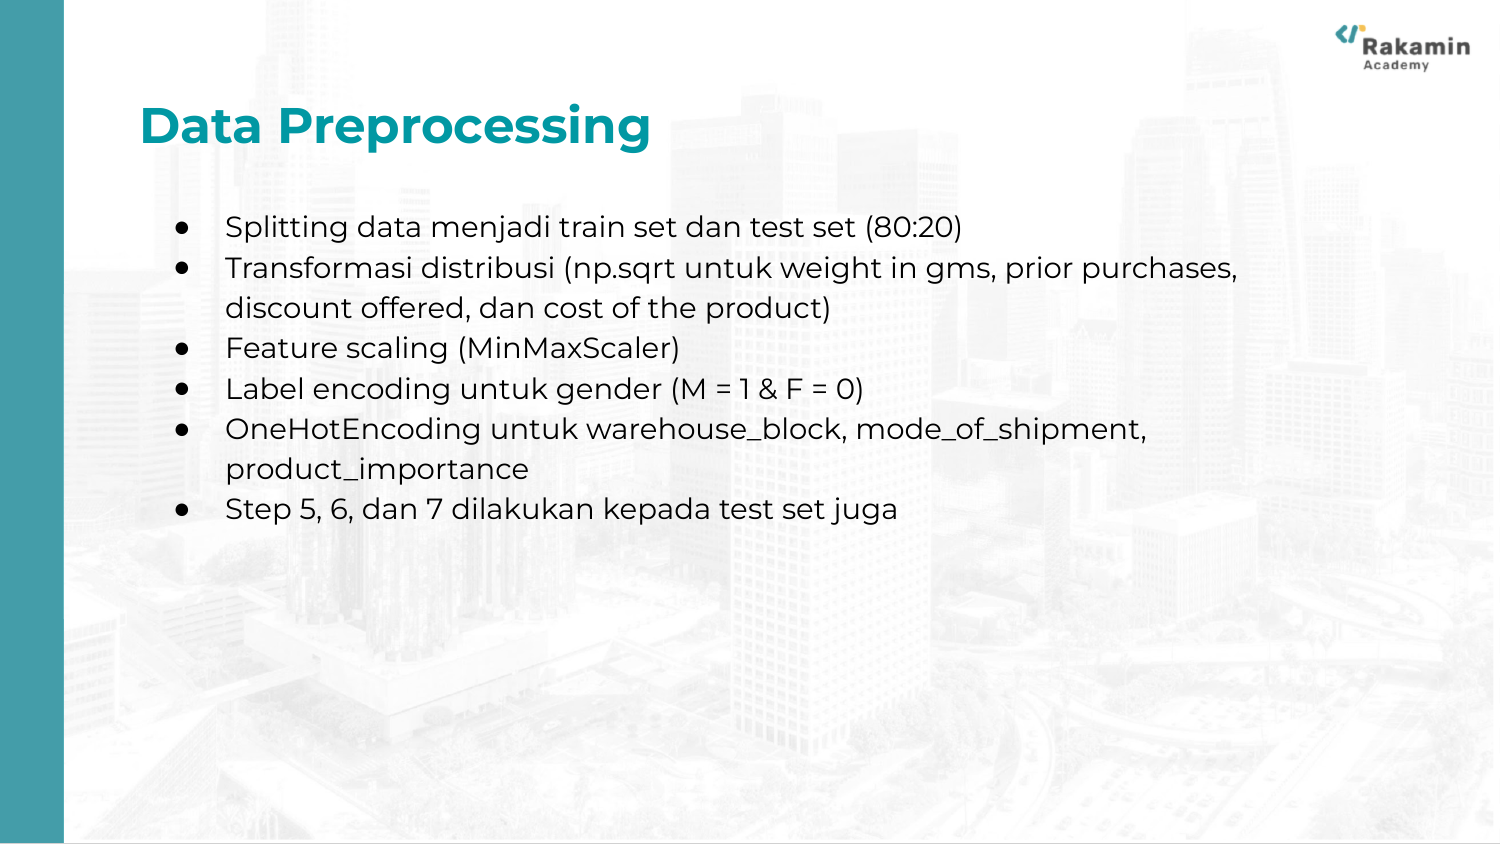

Data Preprocessing
Splitting data menjadi train set dan test set (80:20)
Transformasi distribusi (np.sqrt untuk weight in gms, prior purchases, discount offered, dan cost of the product)
Feature scaling (MinMaxScaler)
Label encoding untuk gender (M = 1 & F = 0)
OneHotEncoding untuk warehouse_block, mode_of_shipment, product_importance
Step 5, 6, dan 7 dilakukan kepada test set juga